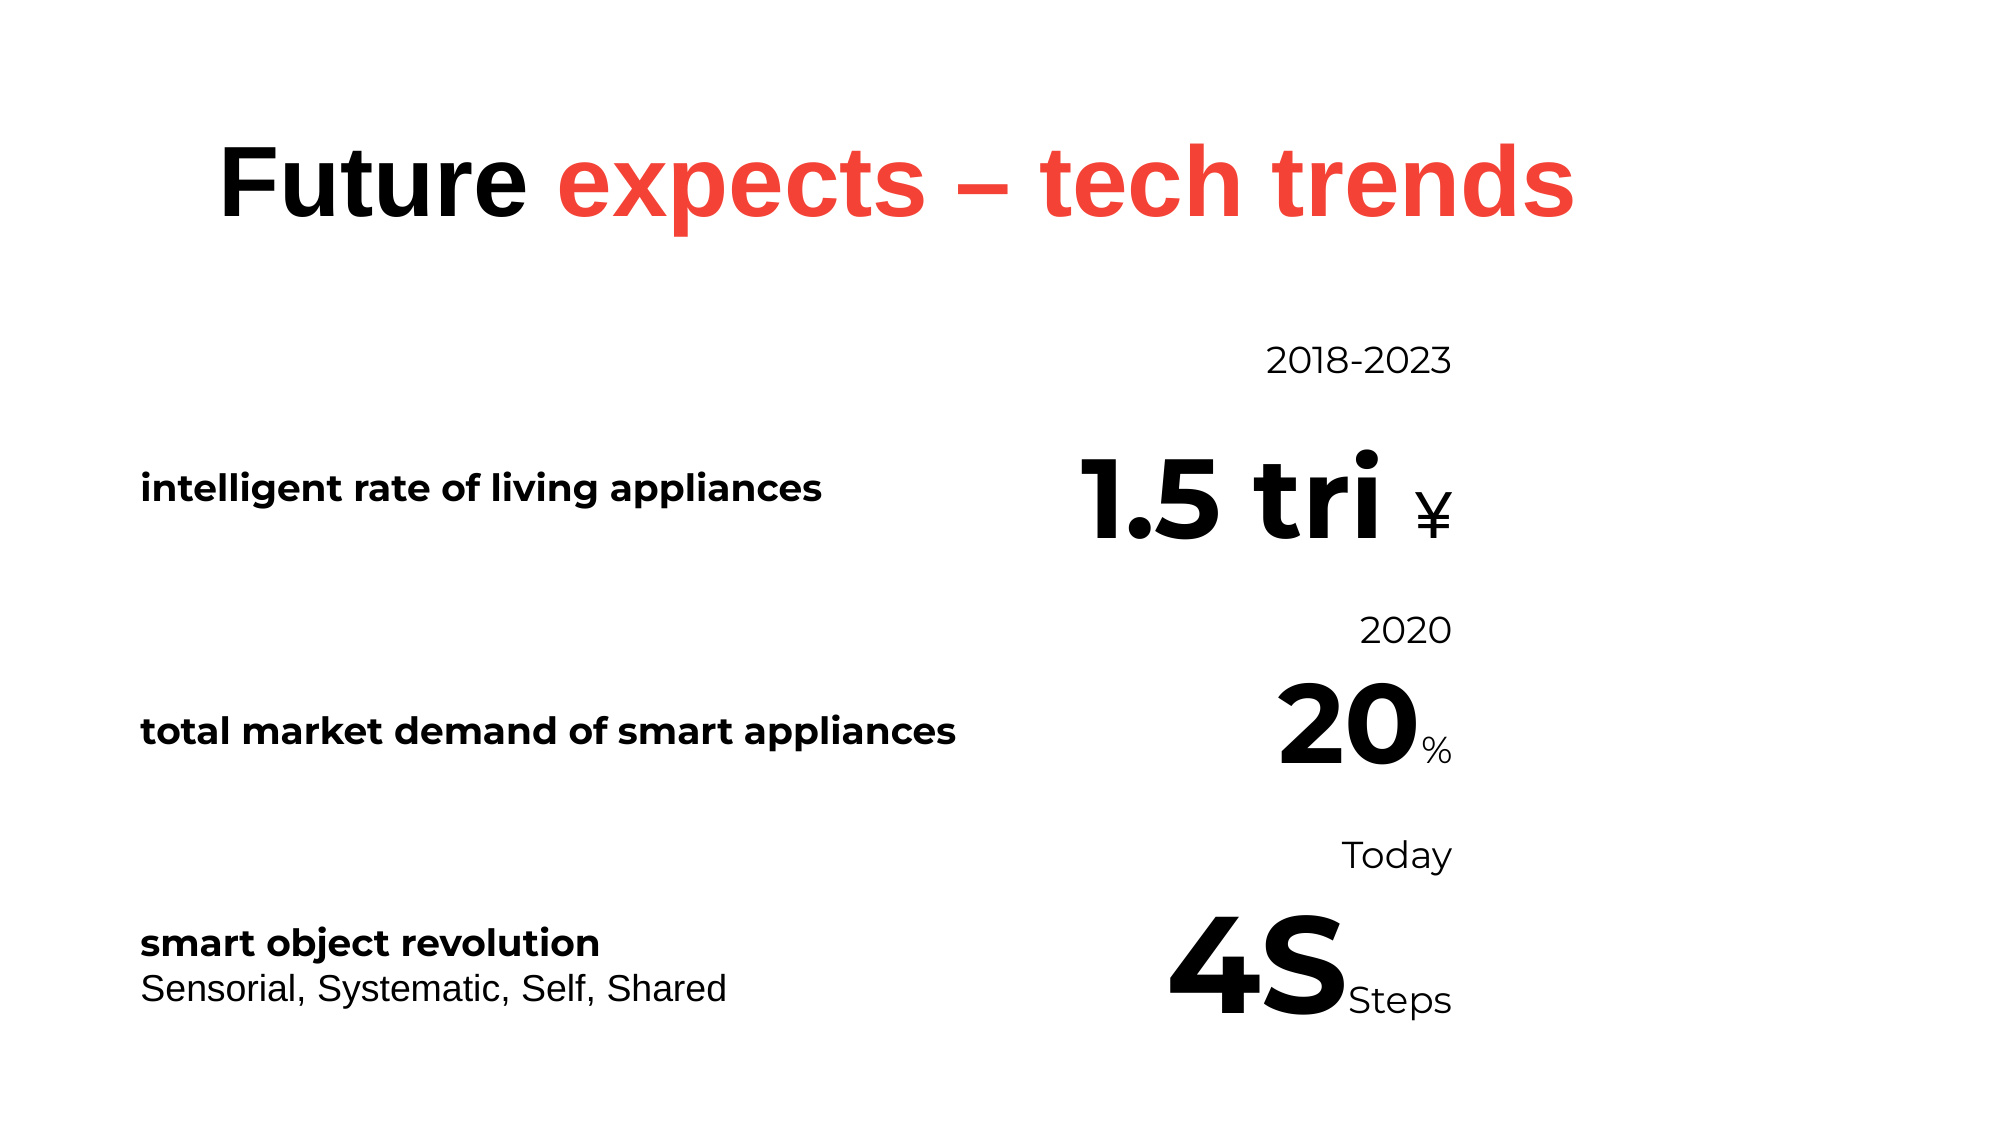

Future expects – tech trends
2018-2023
1.5 tri ¥
2020
20%
Today
4SSteps
intelligent rate of living appliances
total market demand of smart appliances
smart object revolution
Sensorial, Systematic, Self, Shared